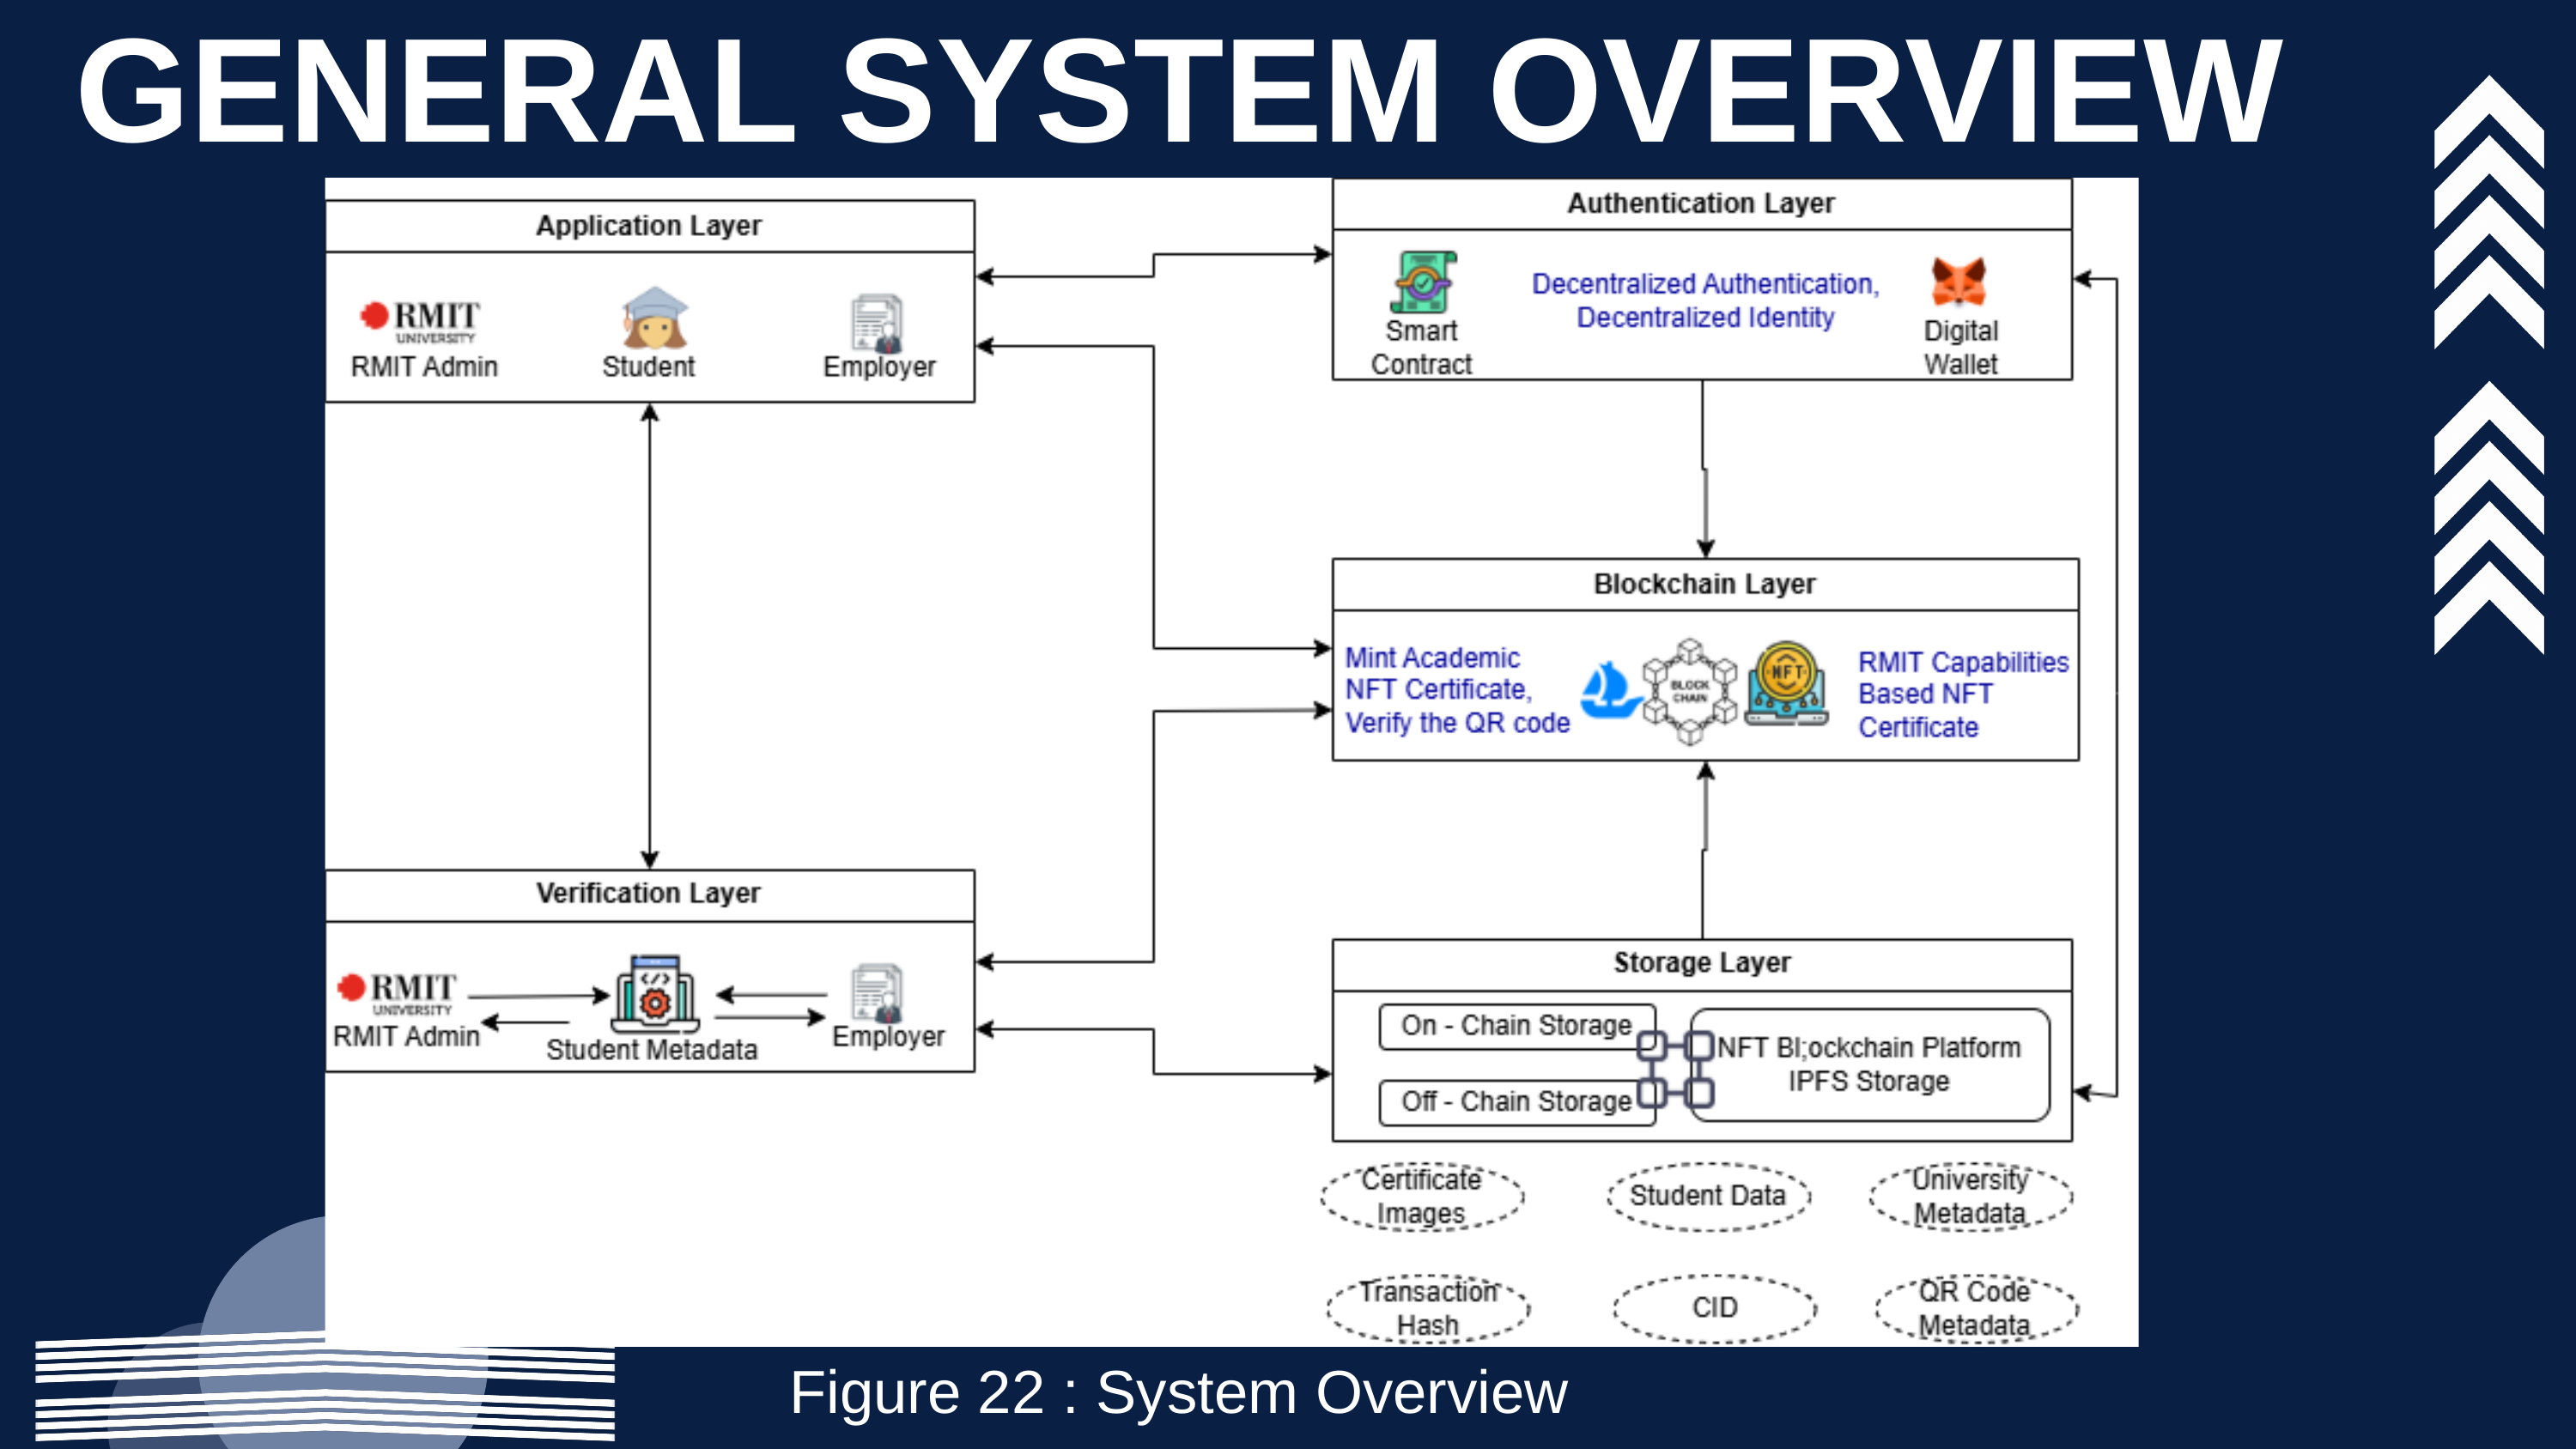

GENERAL SYSTEM OVERVIEW

Figure 22 : System Overview